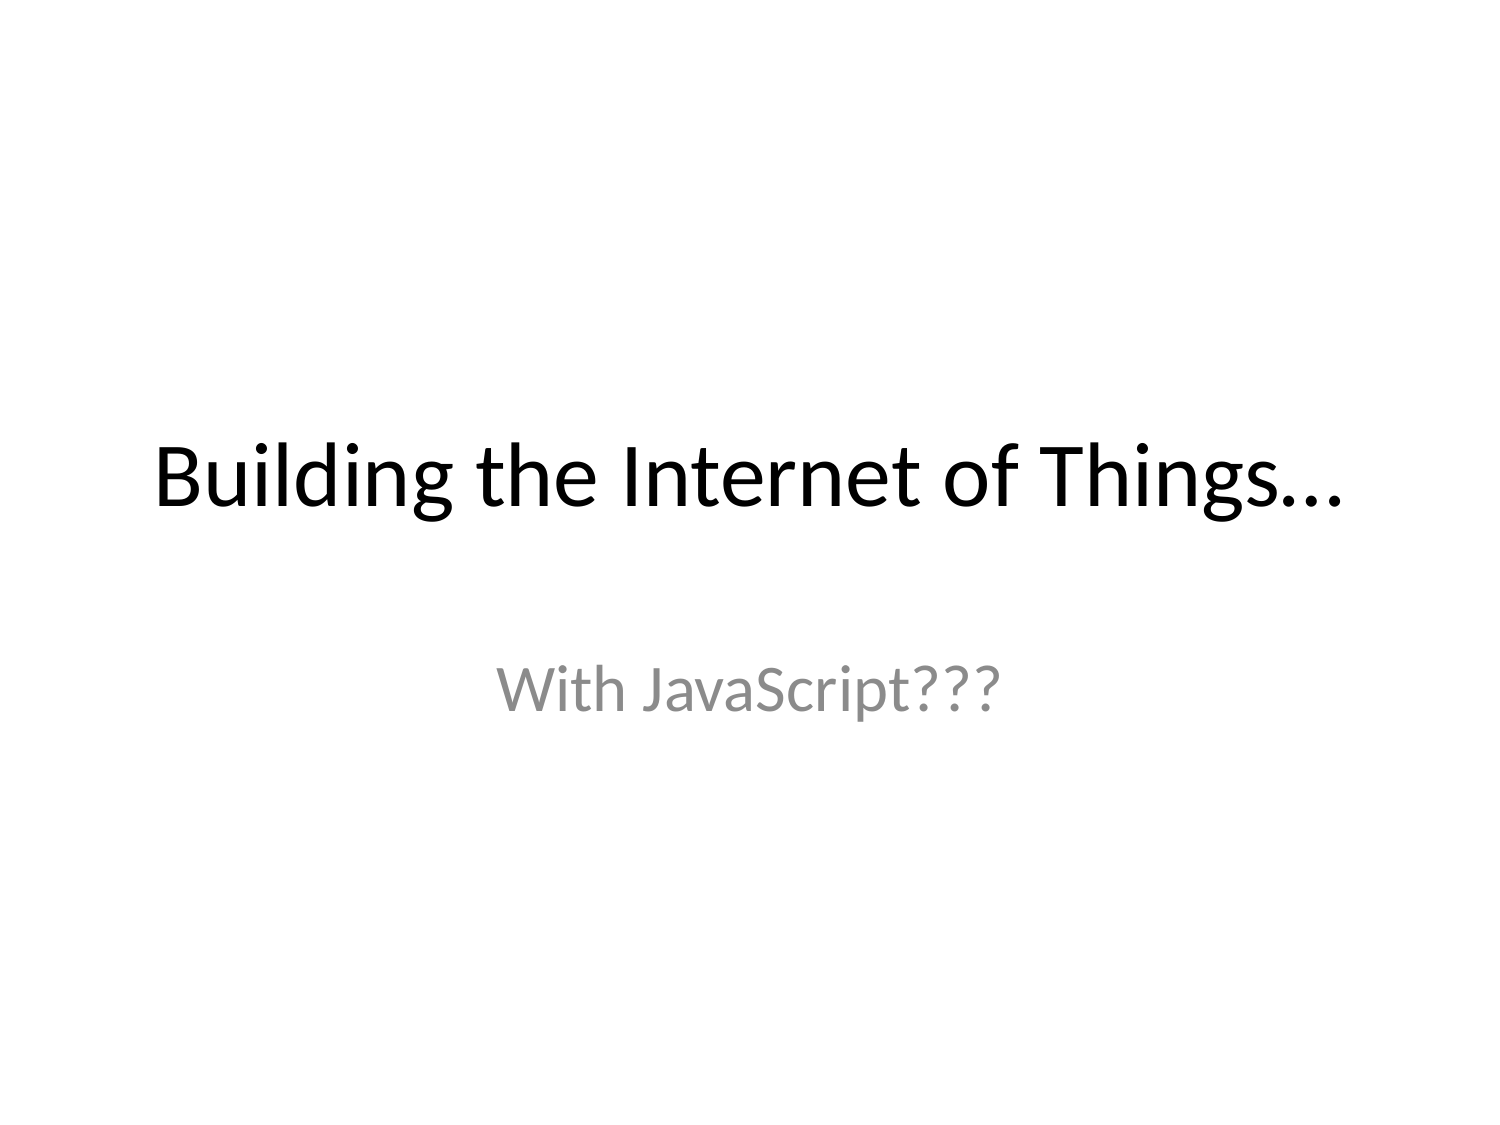

# Building the Internet of Things…
With JavaScript???